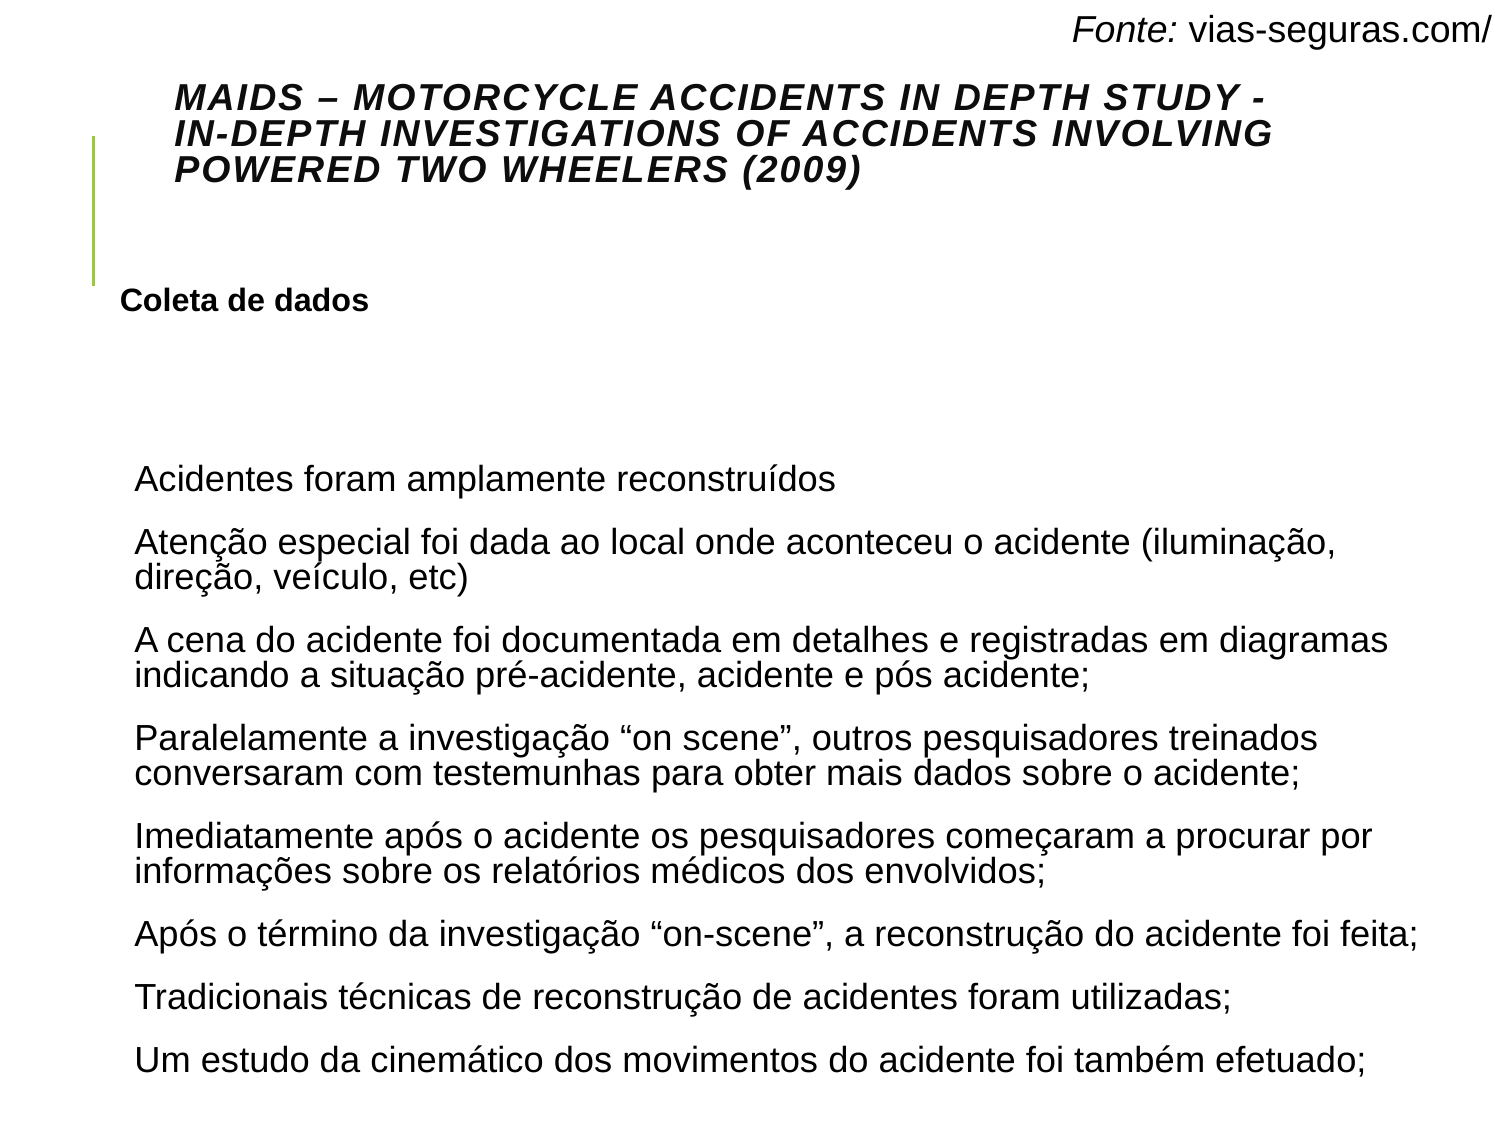

# MAIDS – Motorcycle Accidents in Depth Study - In-depth investigations of accidents involving powered two wheelers (2009)
Coleta de dados

Acidentes foram amplamente reconstruídos
Atenção especial foi dada ao local onde aconteceu o acidente (iluminação, direção, veículo, etc)
A cena do acidente foi documentada em detalhes e registradas em diagramas indicando a situação pré-acidente, acidente e pós acidente;
Paralelamente a investigação “on scene”, outros pesquisadores treinados conversaram com testemunhas para obter mais dados sobre o acidente;
Imediatamente após o acidente os pesquisadores começaram a procurar por informações sobre os relatórios médicos dos envolvidos;
Após o término da investigação “on-scene”, a reconstrução do acidente foi feita;
Tradicionais técnicas de reconstrução de acidentes foram utilizadas;
Um estudo da cinemático dos movimentos do acidente foi também efetuado;